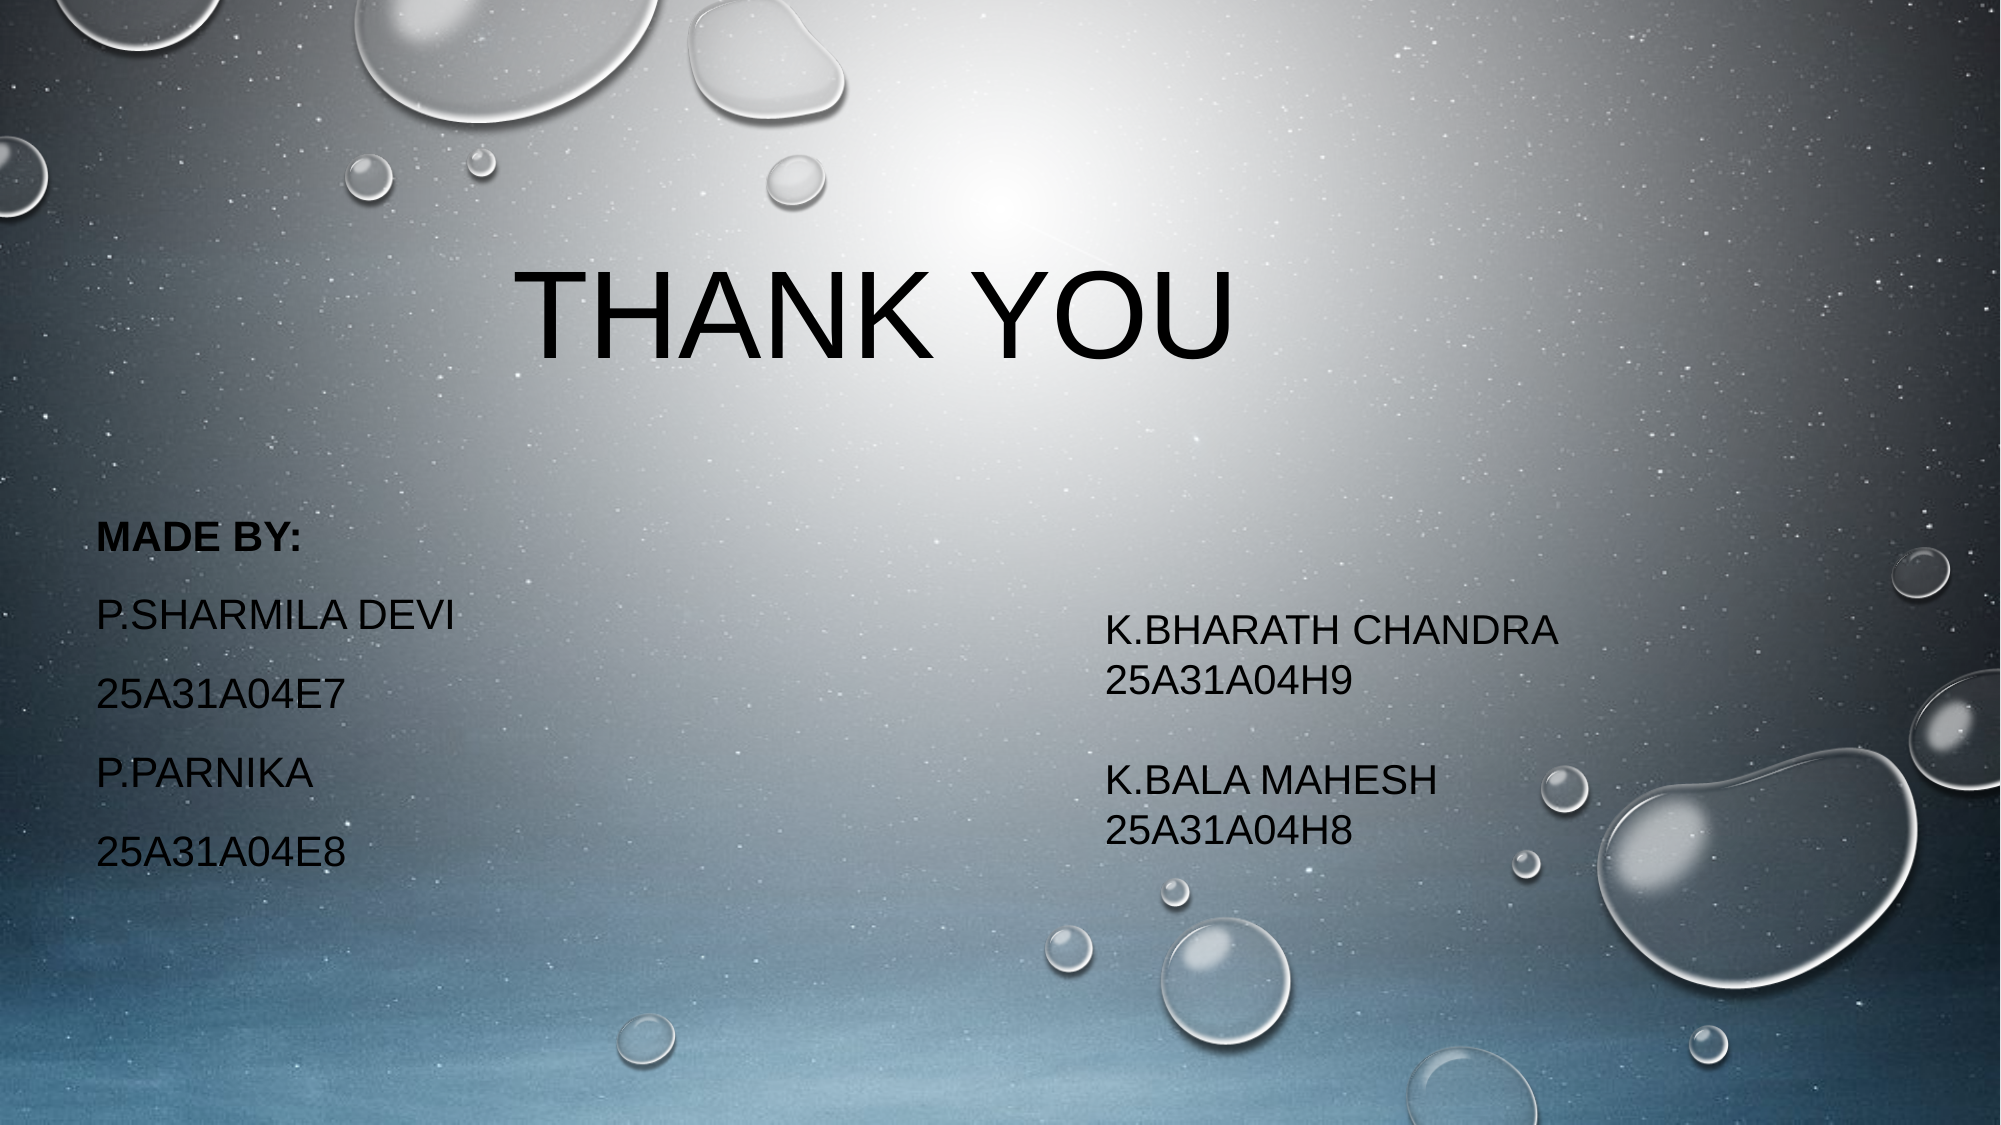

# THANK YOU
MADE BY:
P.SHARMILA DEVI
25A31A04E7
P.PARNIKA
25A31A04E8
K.BHARATH CHANDRA
25A31A04H9

K.BALA MAHESH
25A31A04H8